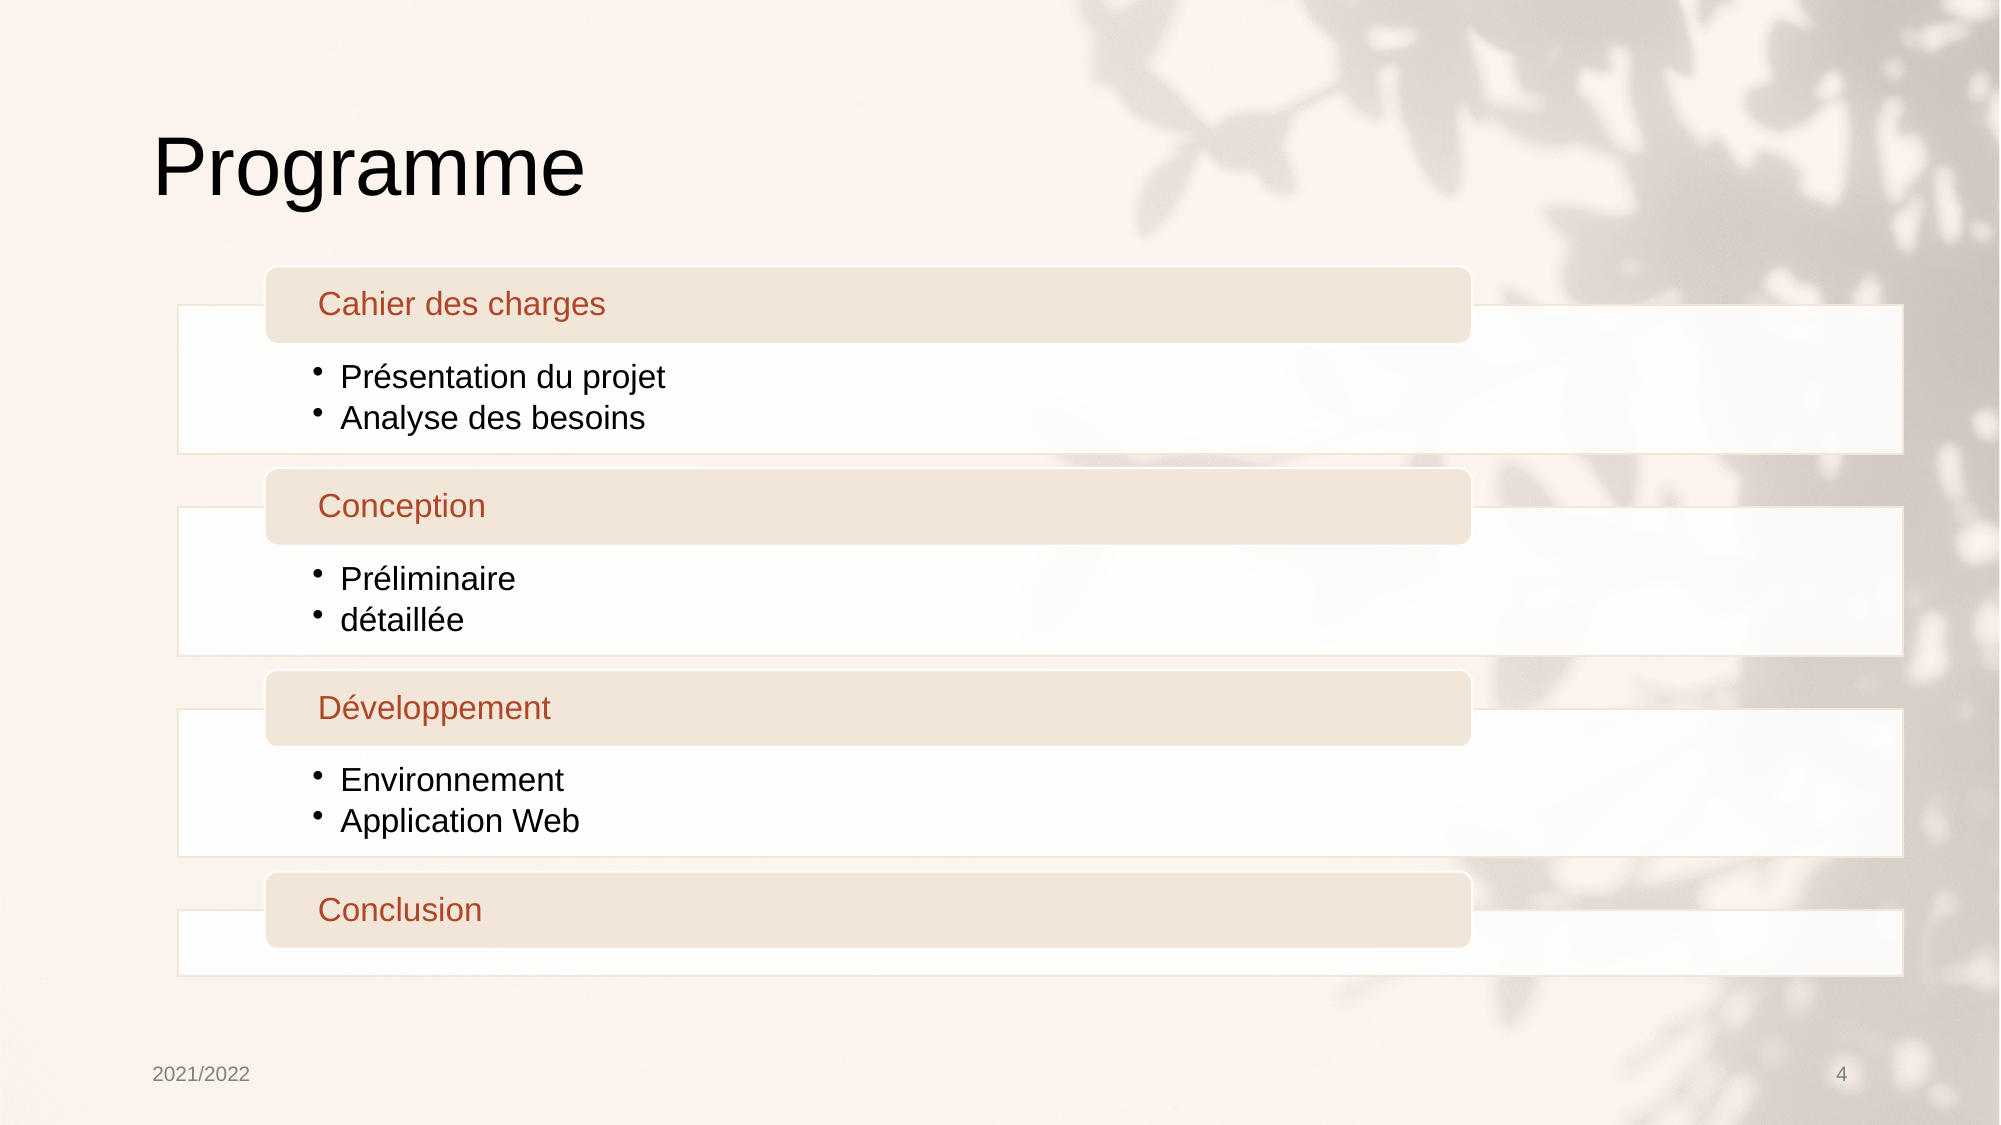

# Programme
Présentation du projet
Analyse des besoins
Cahier des charges
Préliminaire
détaillée
Conception
Environnement
Application Web
Développement
Conclusion
2021/2022
4